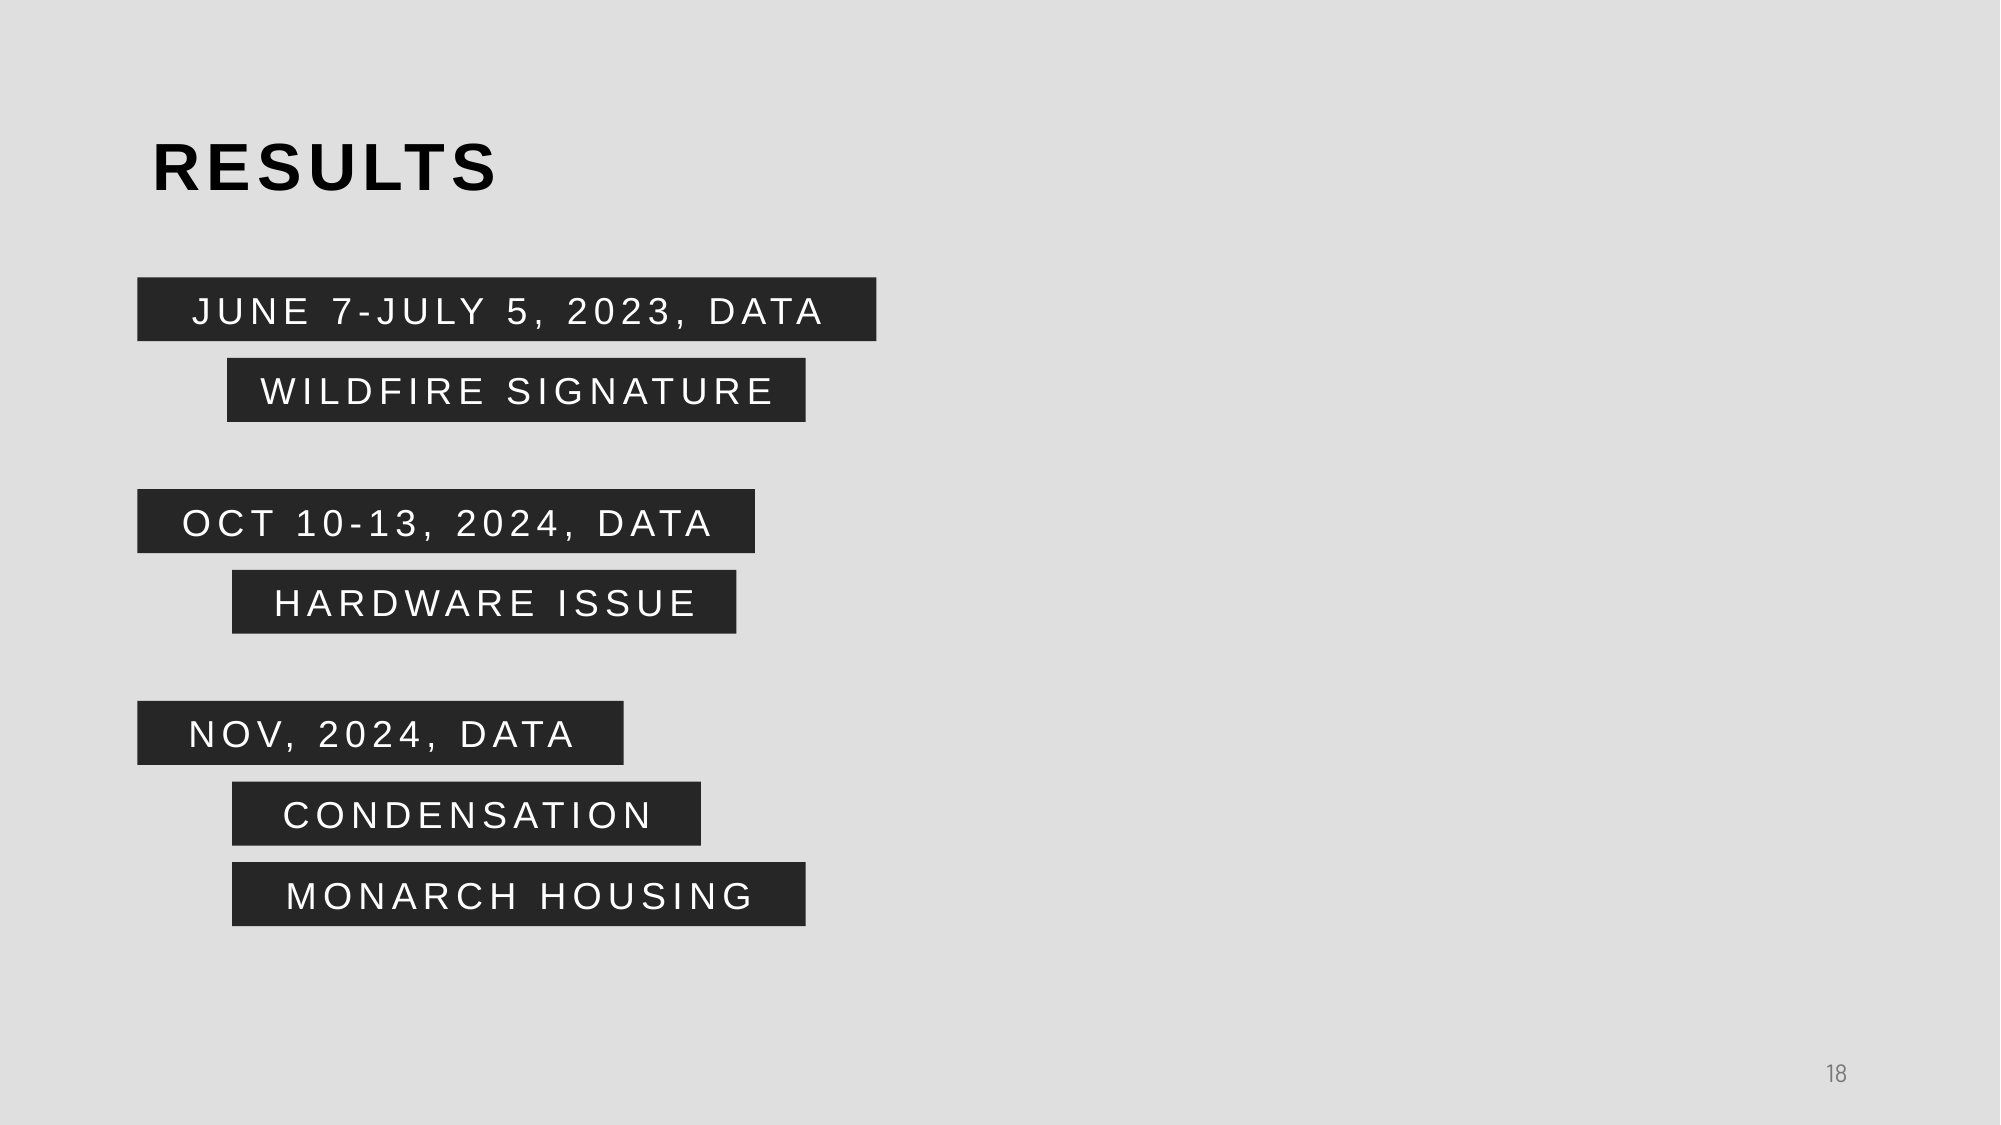

# RESULTS
JUNE 7-JULY 5, 2023, DATA
WILDFIRE SIGNATURE
OCT 10-13, 2024, DATA
HARDWARE ISSUE
NOV, 2024, DATA
CONDENSATION

MONARCH HOUSING
18